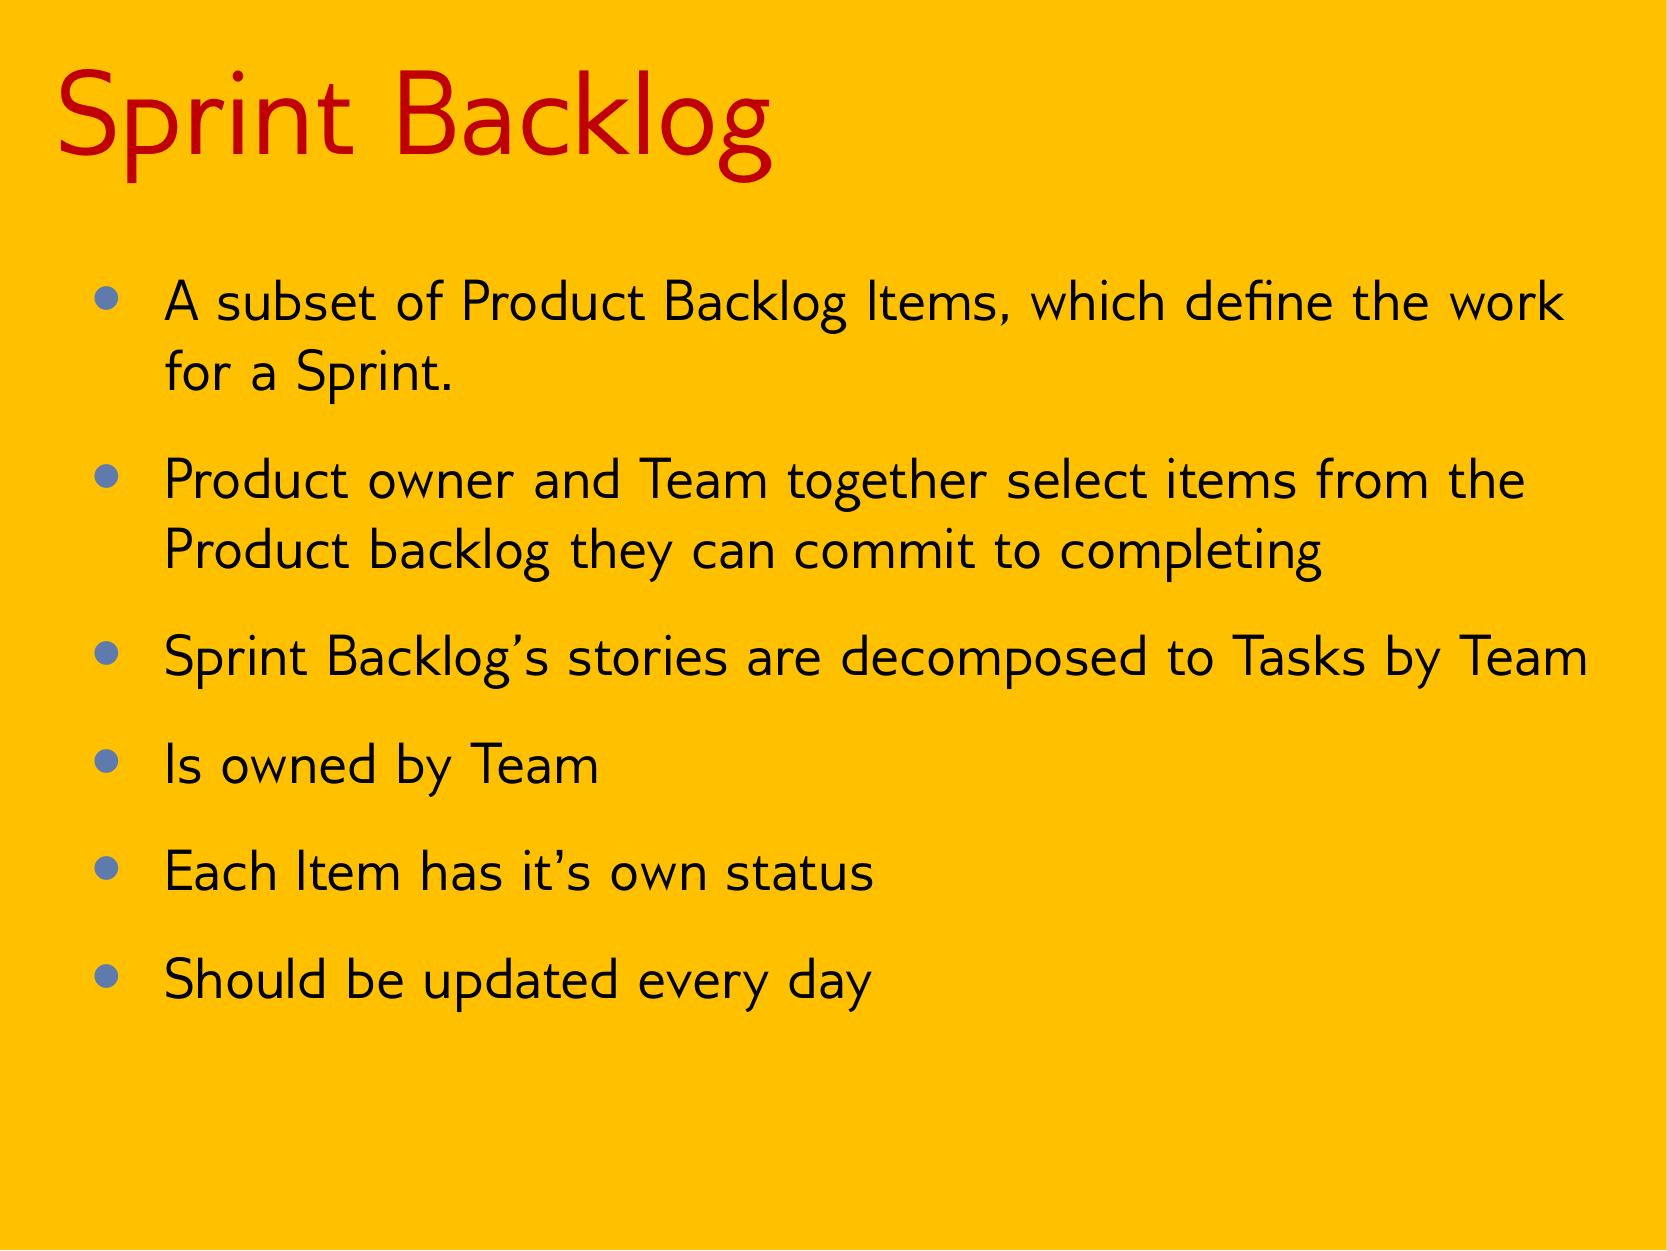

# Sprint Backlog
A subset of Product Backlog Items, which define the work for a Sprint.
Product owner and Team together select items from the Product backlog they can commit to completing
Sprint Backlog’s stories are decomposed to Tasks by Team
Is owned by Team
Each Item has it’s own status
Should be updated every day